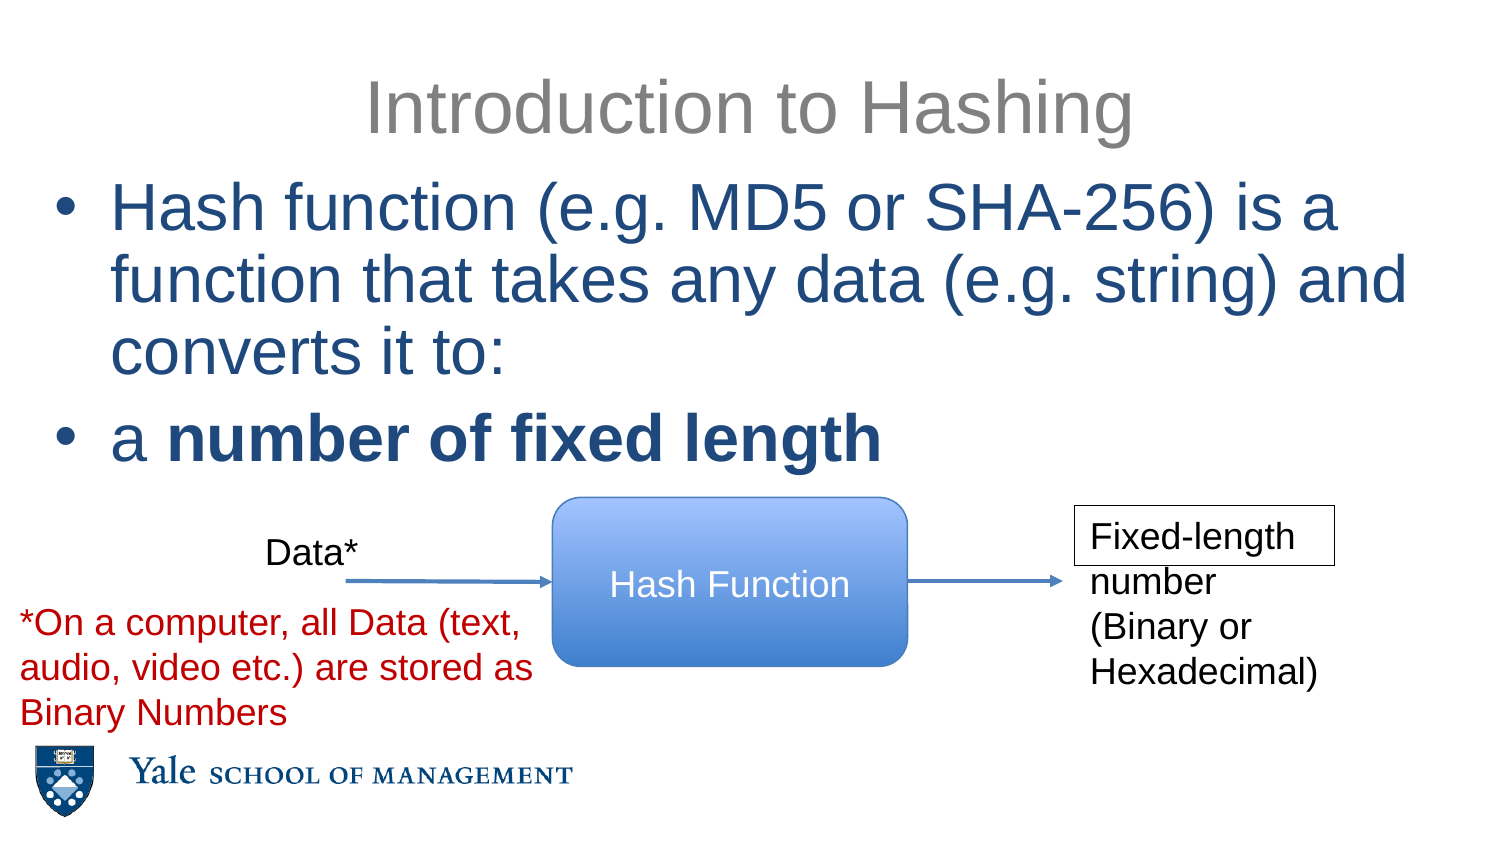

# Introduction to Hashing
Hash function (e.g. MD5 or SHA-256) is a function that takes any data (e.g. string) and converts it to:
a number of fixed length

Hash Function

Fixed-length number
(Binary or Hexadecimal)
Data*

*On a computer, all Data (text, audio, video etc.) are stored as Binary Numbers
7